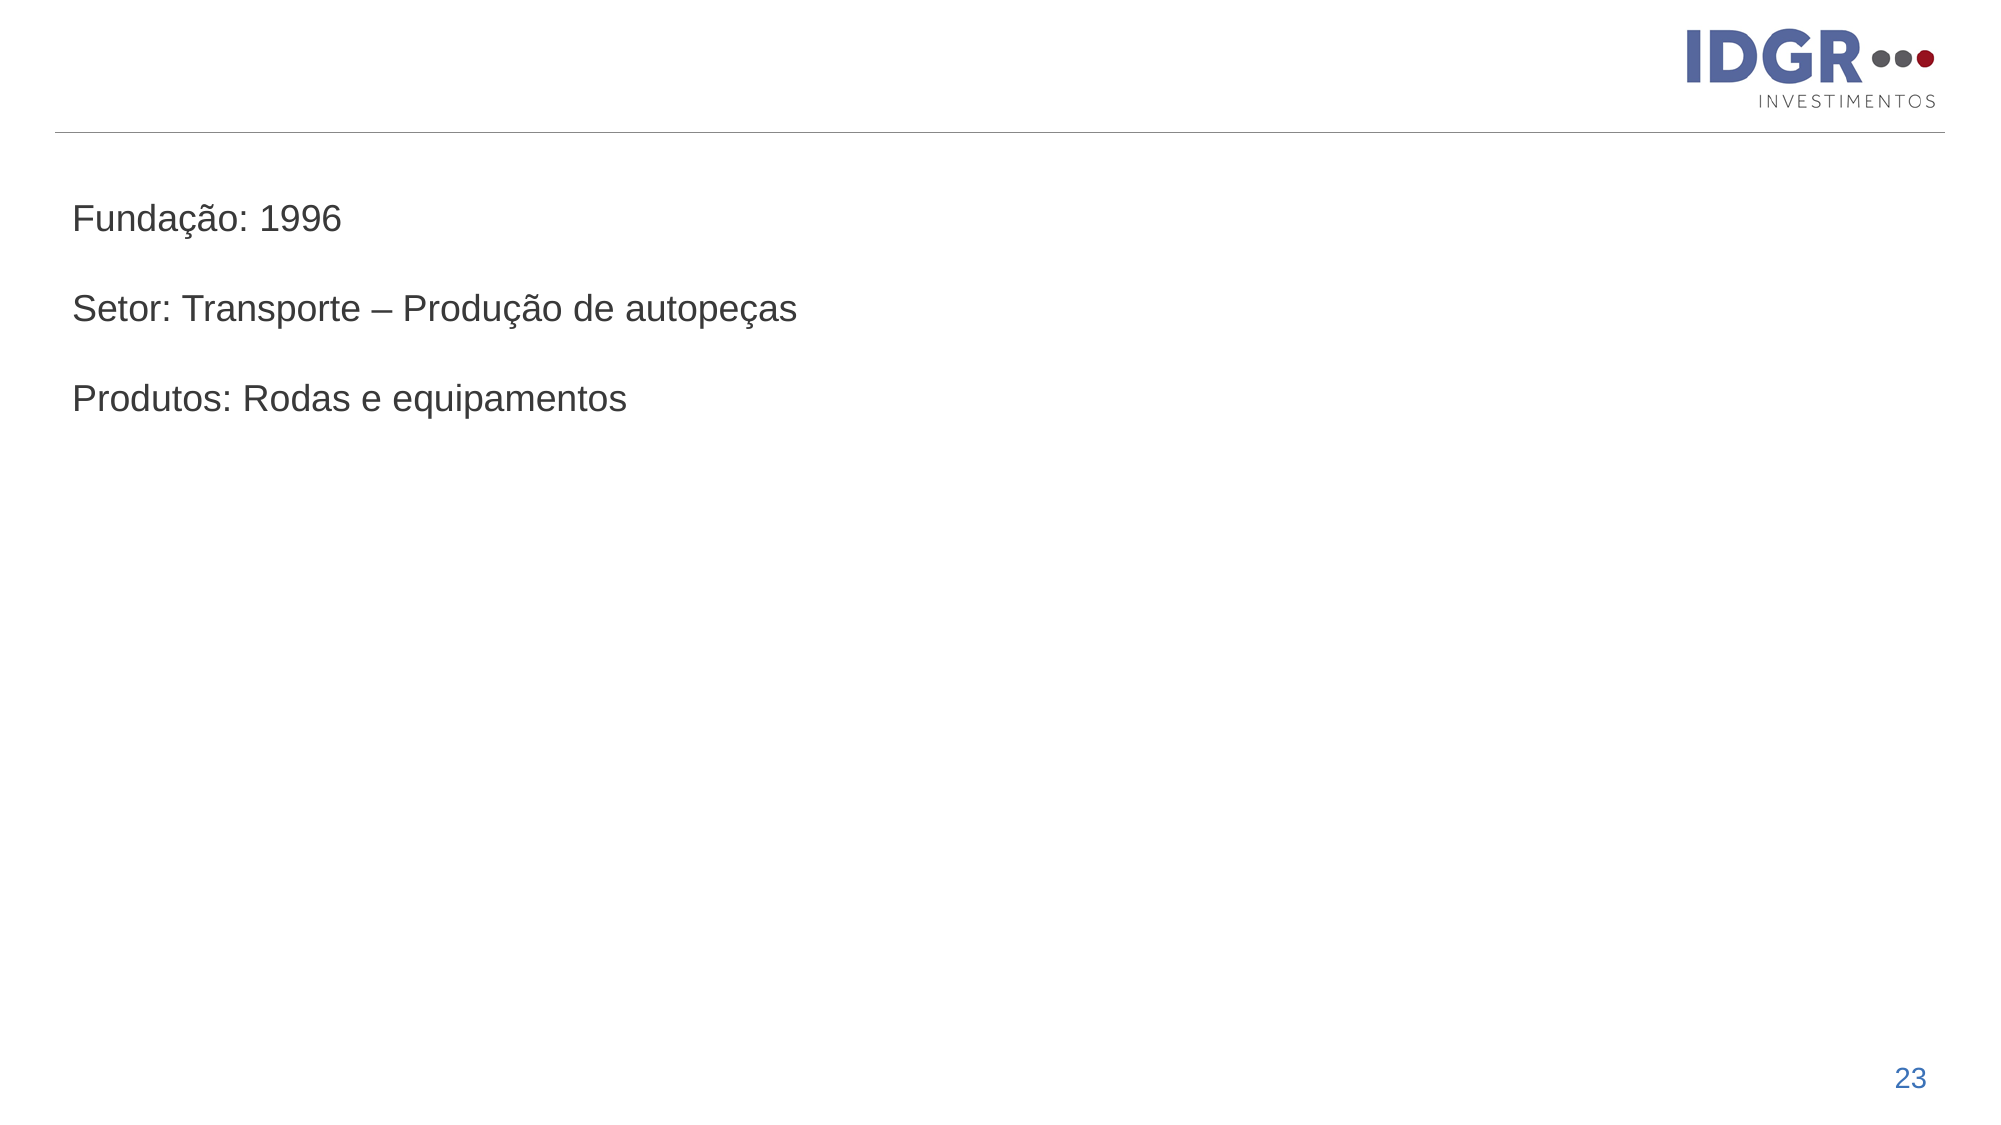

#

Fundação: 1996

Setor: Transporte – Produção de autopeças

Produtos: Rodas e equipamentos